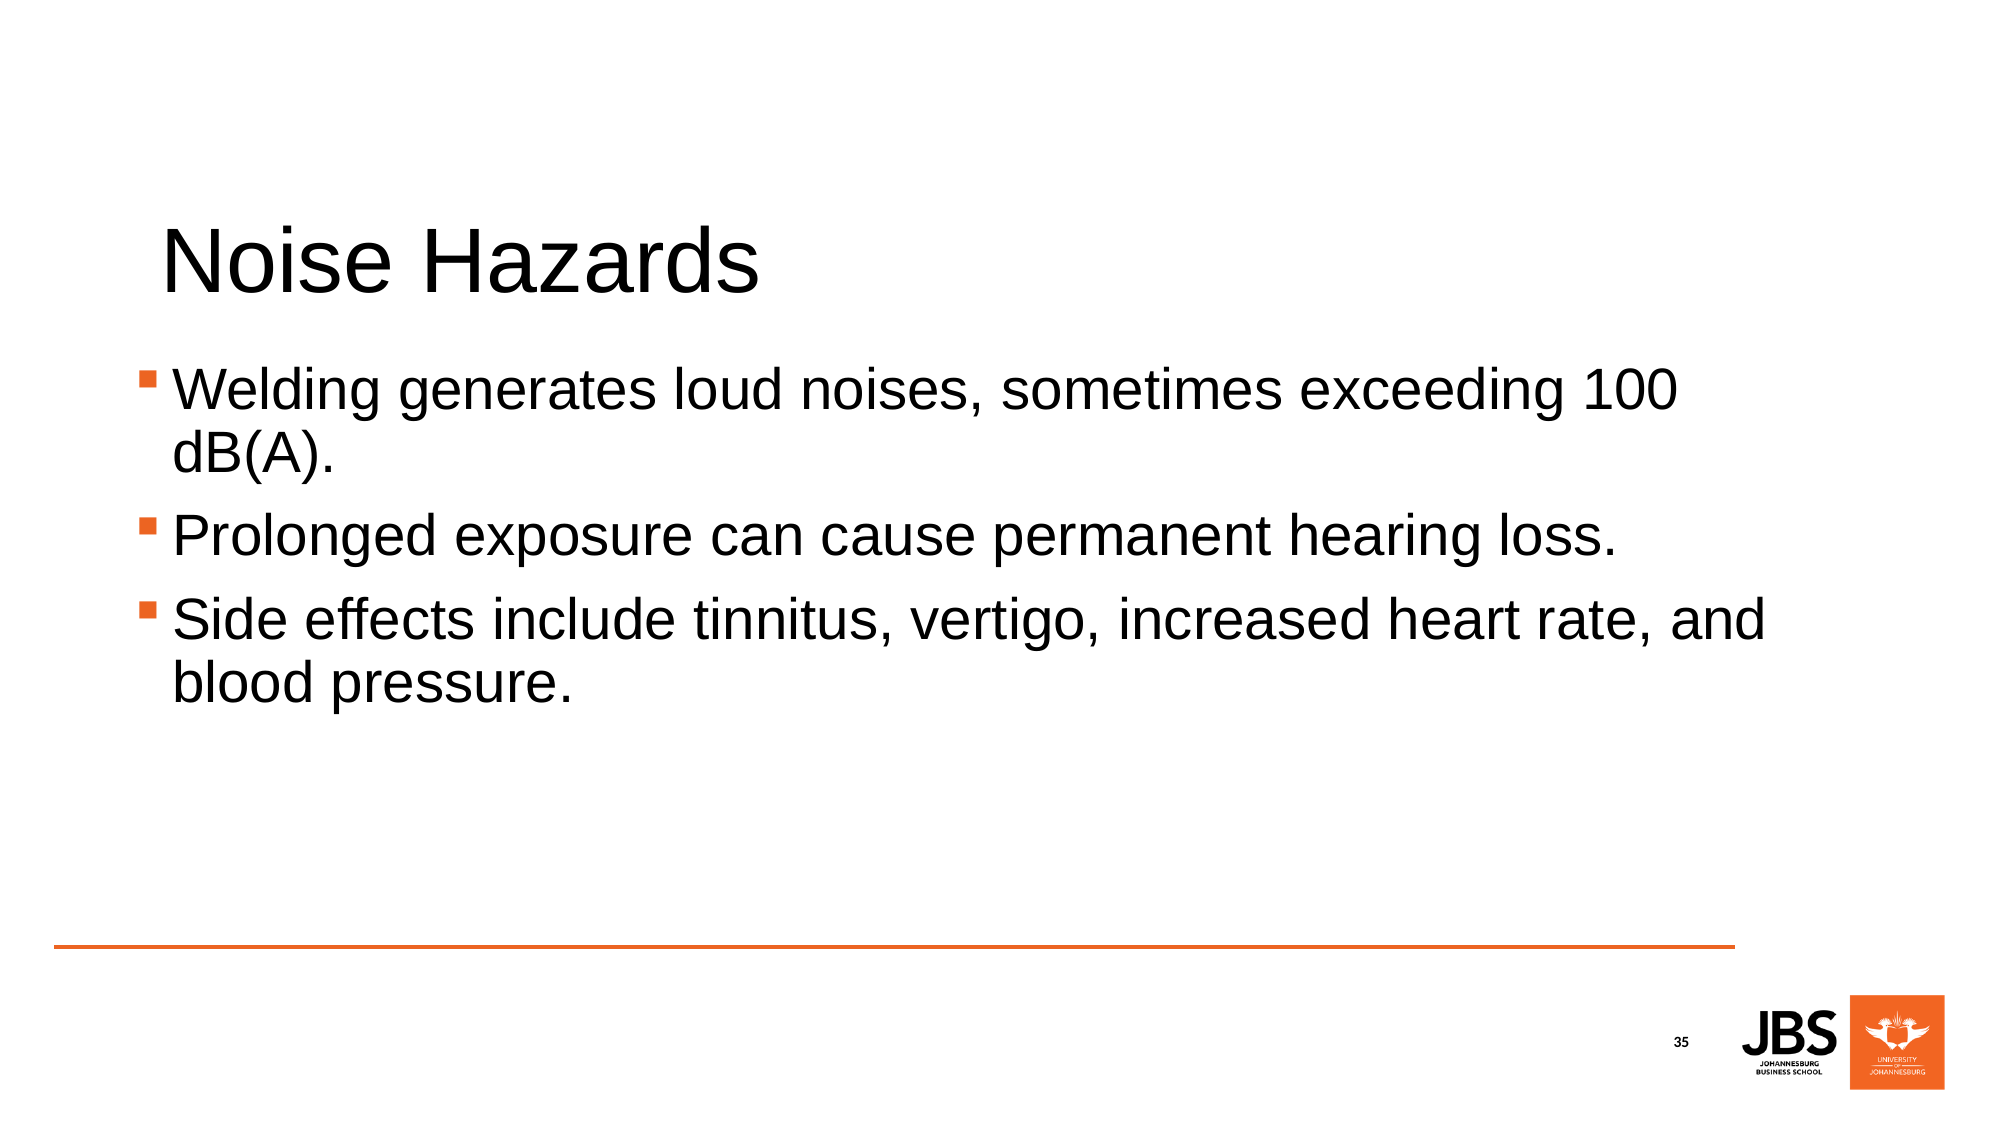

# Noise Hazards
Welding generates loud noises, sometimes exceeding 100 dB(A).
Prolonged exposure can cause permanent hearing loss.
Side effects include tinnitus, vertigo, increased heart rate, and blood pressure.